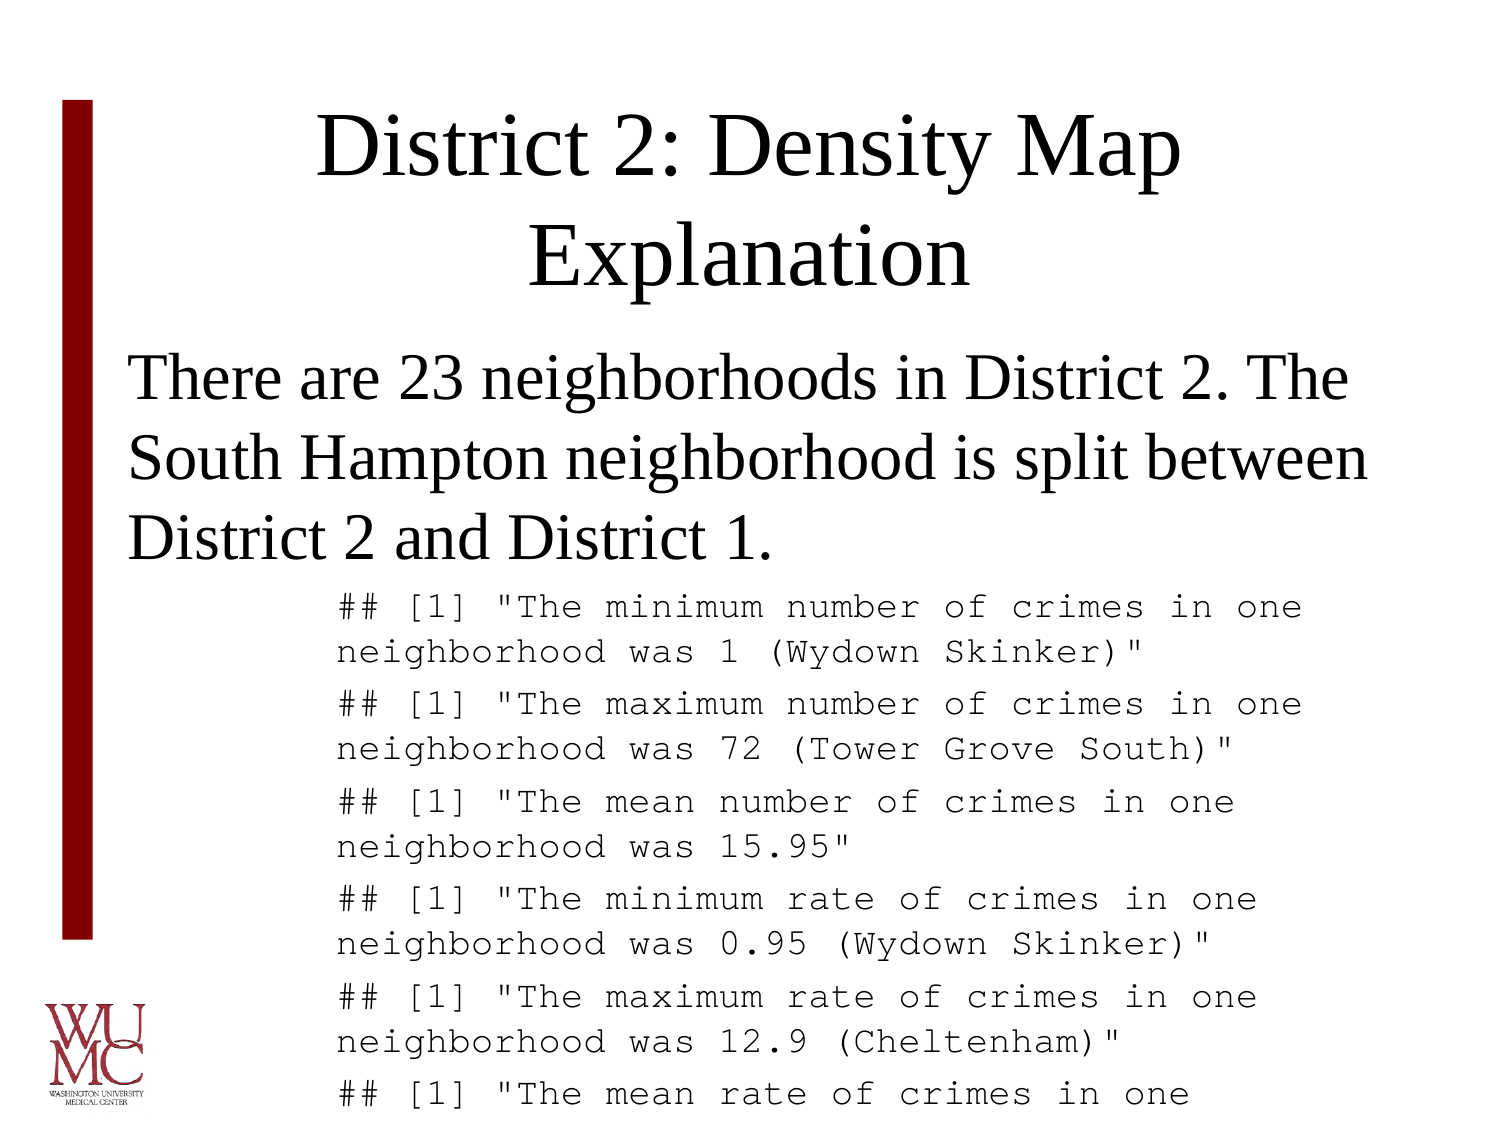

# District 2: Density Map Explanation
There are 23 neighborhoods in District 2. The South Hampton neighborhood is split between District 2 and District 1.
## [1] "The minimum number of crimes in one neighborhood was 1 (Wydown Skinker)"
## [1] "The maximum number of crimes in one neighborhood was 72 (Tower Grove South)"
## [1] "The mean number of crimes in one neighborhood was 15.95"
## [1] "The minimum rate of crimes in one neighborhood was 0.95 (Wydown Skinker)"
## [1] "The maximum rate of crimes in one neighborhood was 12.9 (Cheltenham)"
## [1] "The mean rate of crimes in one neighborhood was 5.28"